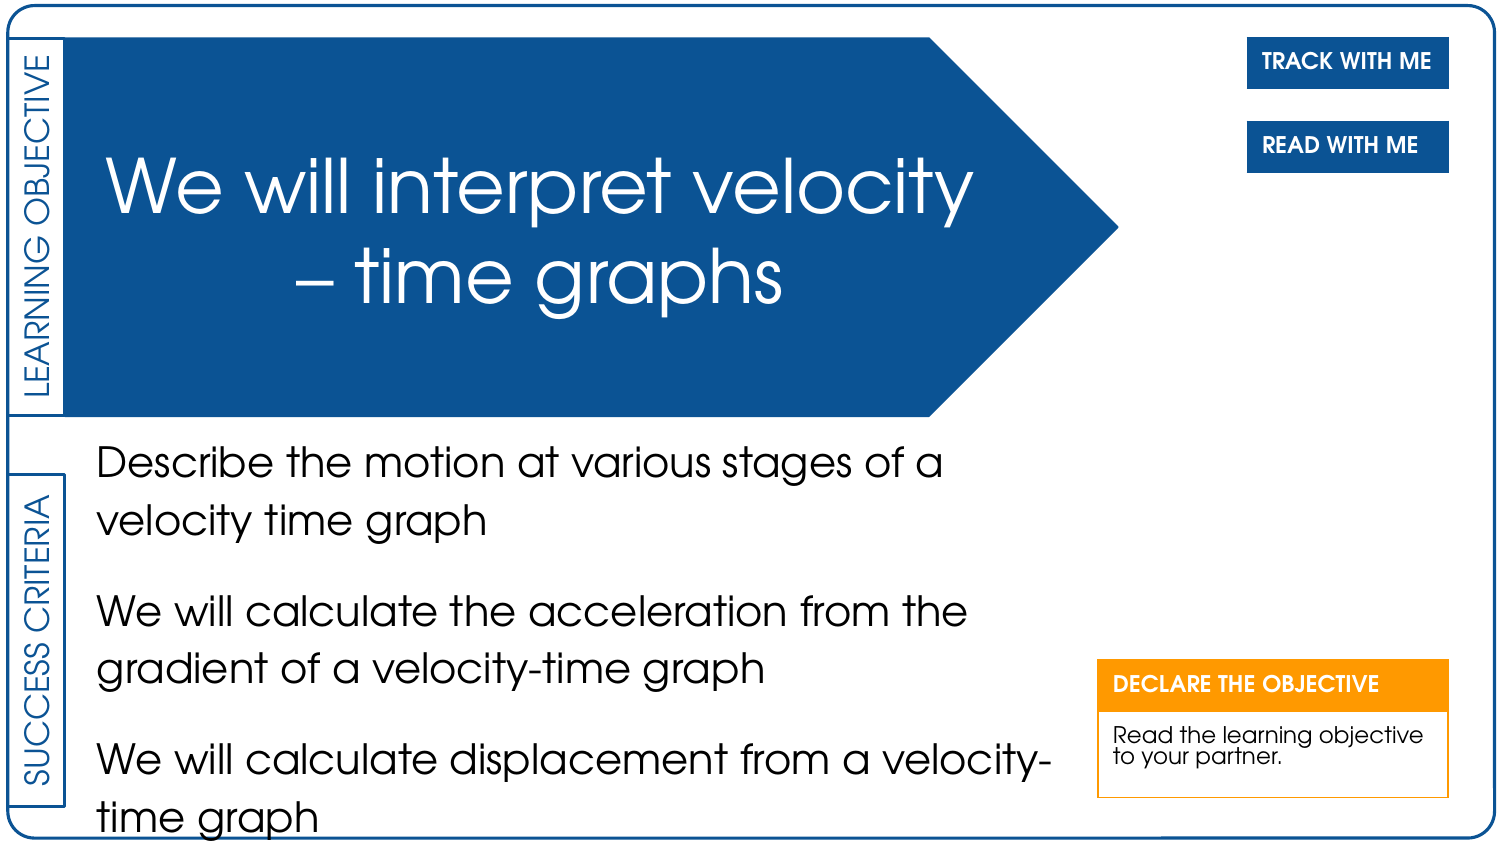

| TRACK WITH ME |
| --- |
# We will interpret velocity – time graphs
| READ WITH ME |
| --- |
Describe the motion at various stages of a velocity time graph
We will calculate the acceleration from the gradient of a velocity-time graph
We will calculate displacement from a velocity-time graph
| DECLARE THE OBJECTIVE |
| --- |
| Read the learning objective to your partner. |